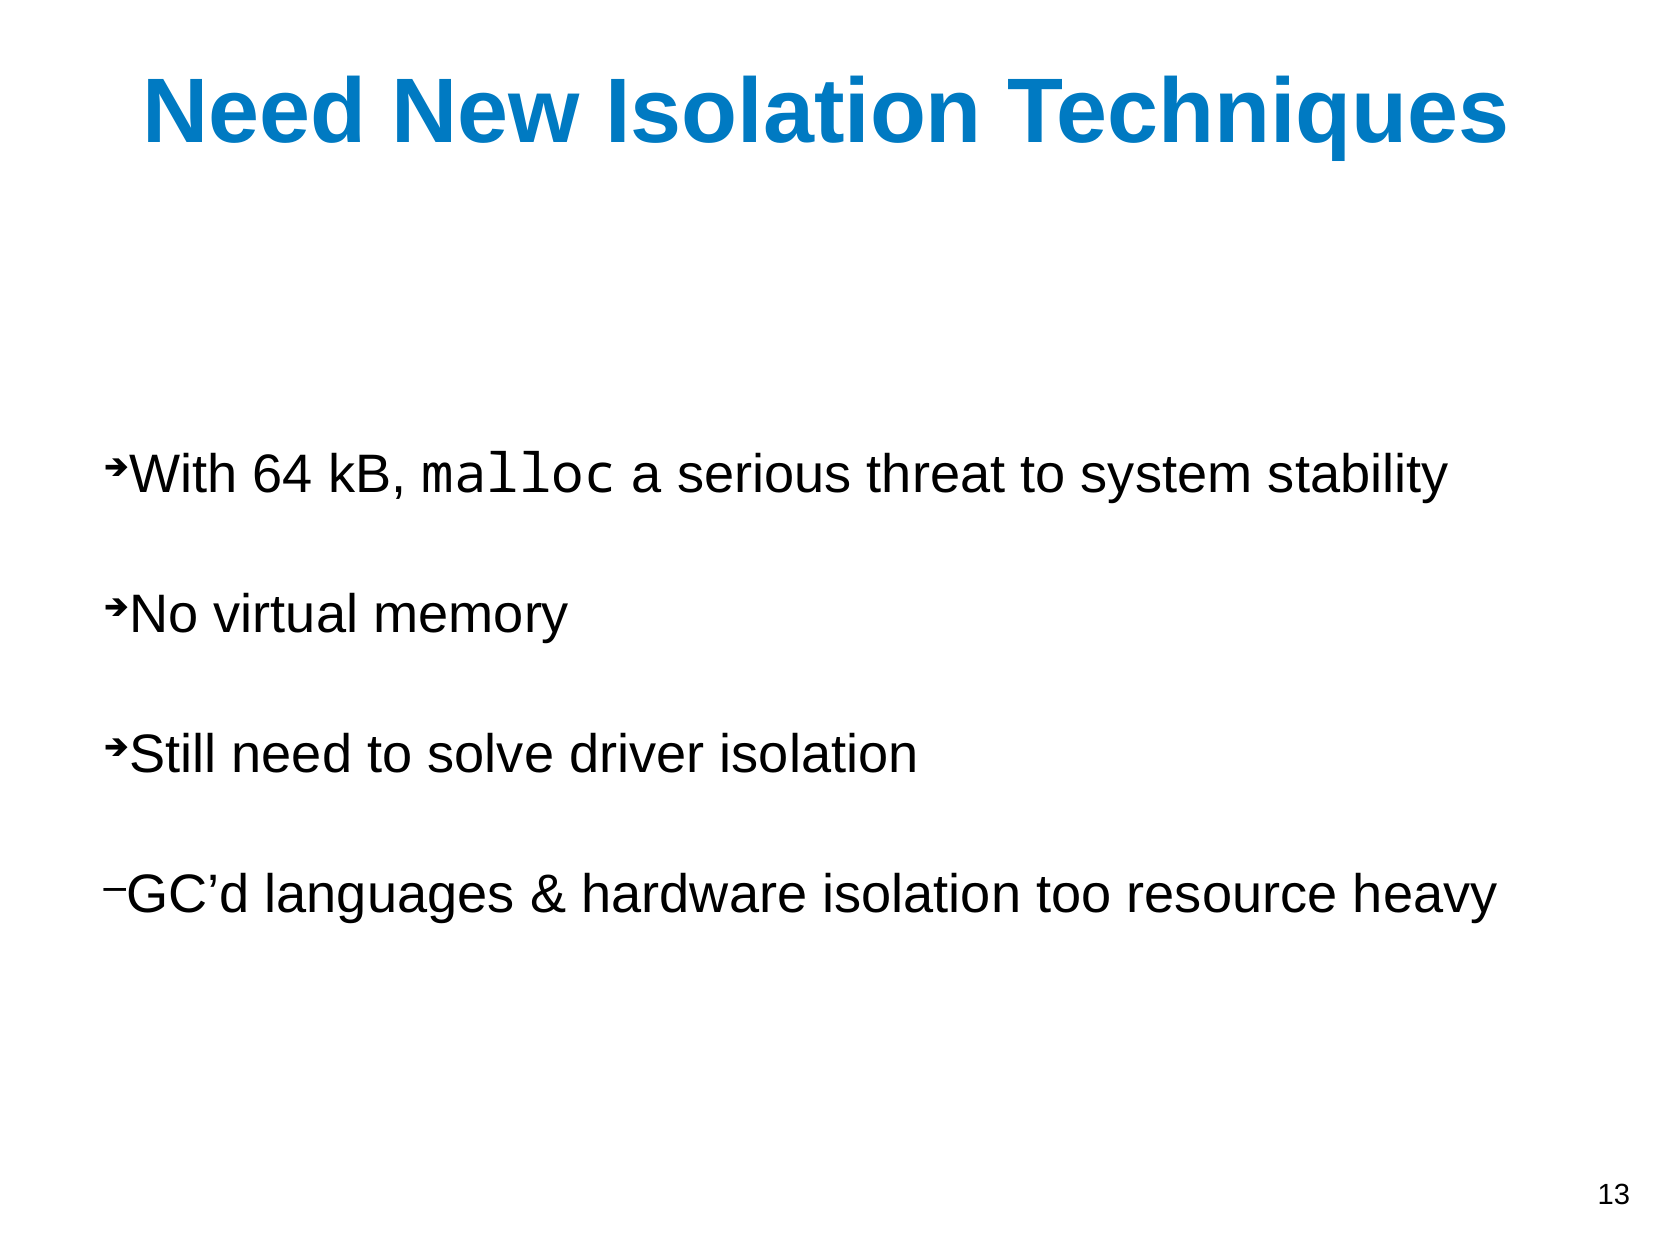

Need New Isolation Techniques
With 64 kB, malloc a serious threat to system stability
No virtual memory
Still need to solve driver isolation
GC’d languages & hardware isolation too resource heavy
13